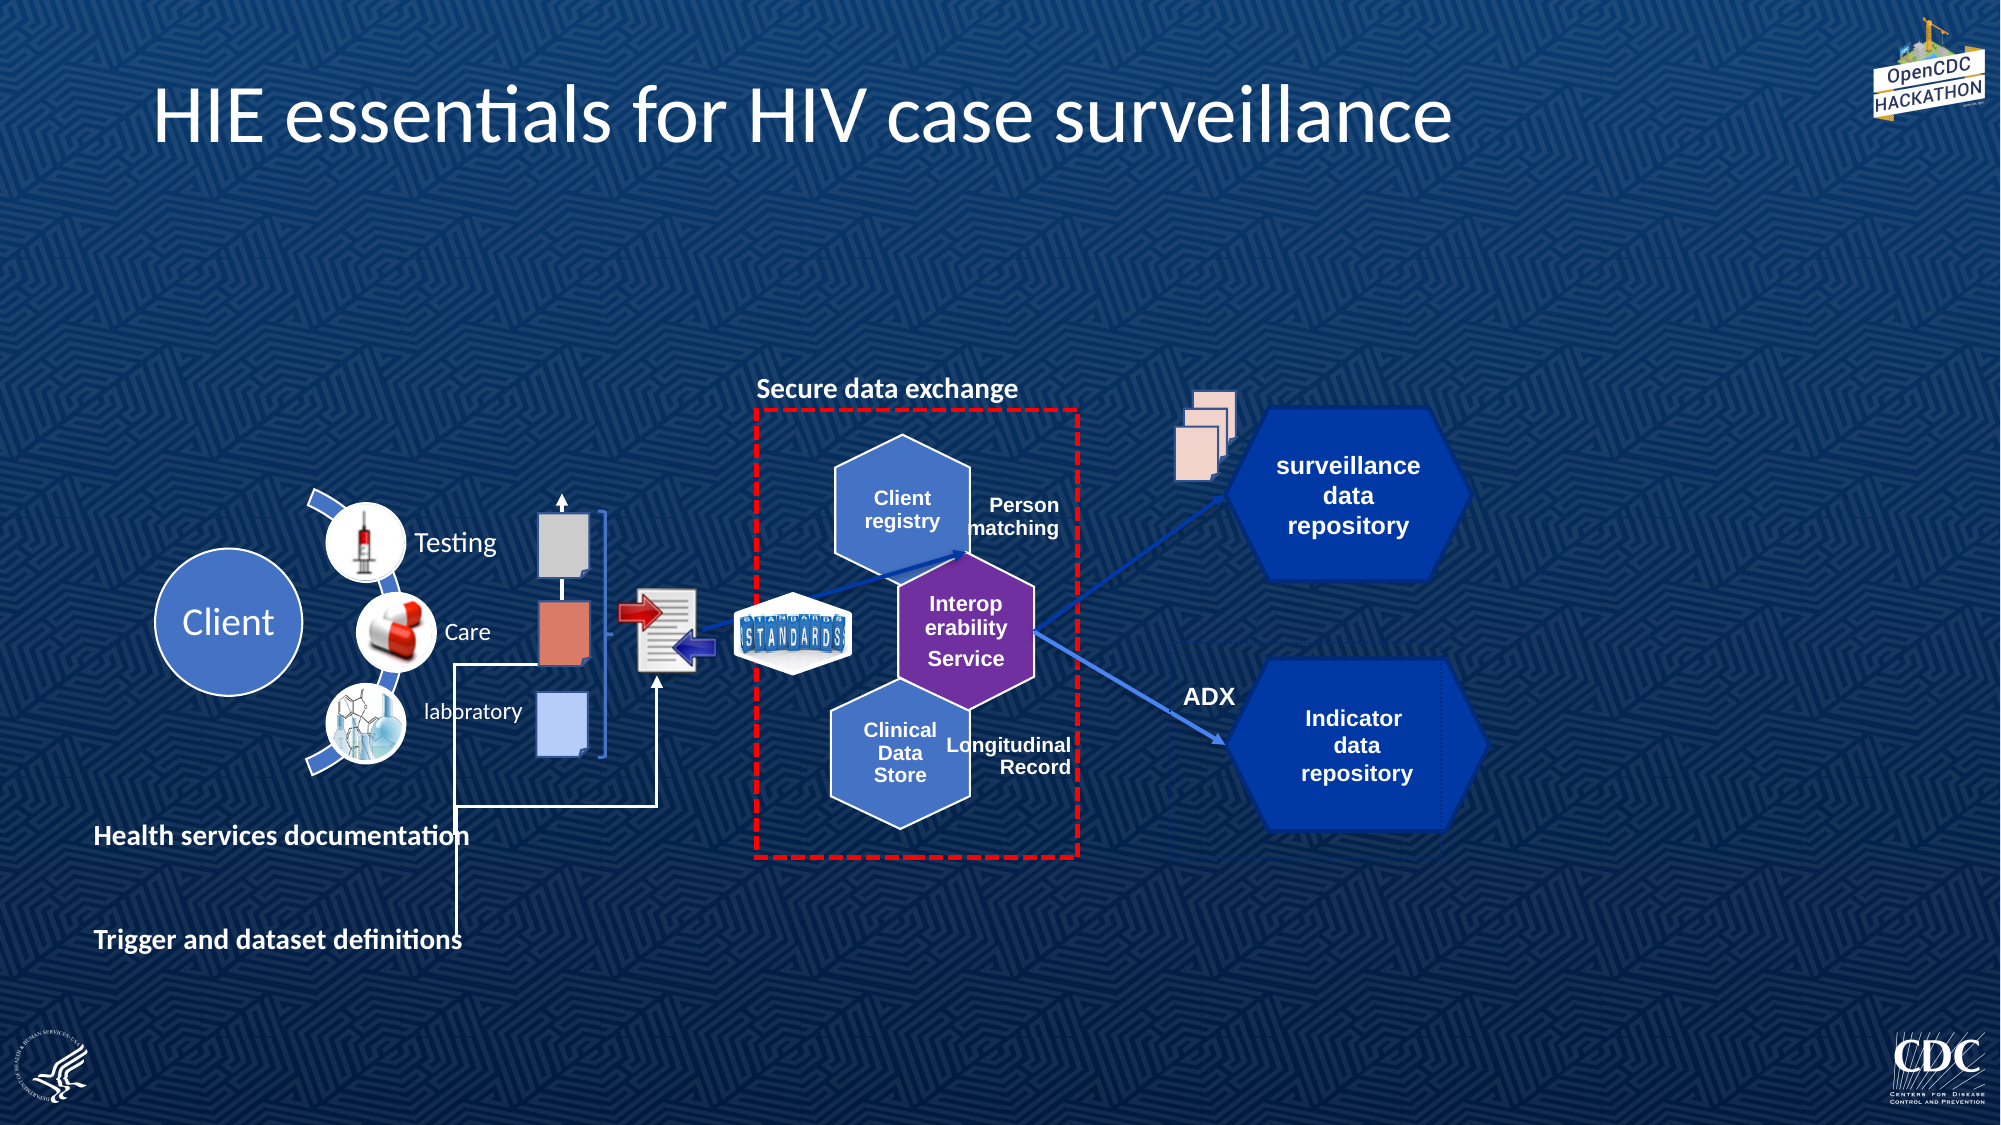

# HIE essentials for HIV case surveillance
Secure data exchange

surveillance
data repository

Client registry
Person matching
Interoperability
Service
Clinical Data Store
Longitudinal Record
Client
Testing
Care
       laboratory

Indicator
data repository
ADX

Health services documentation
Trigger and dataset definitions